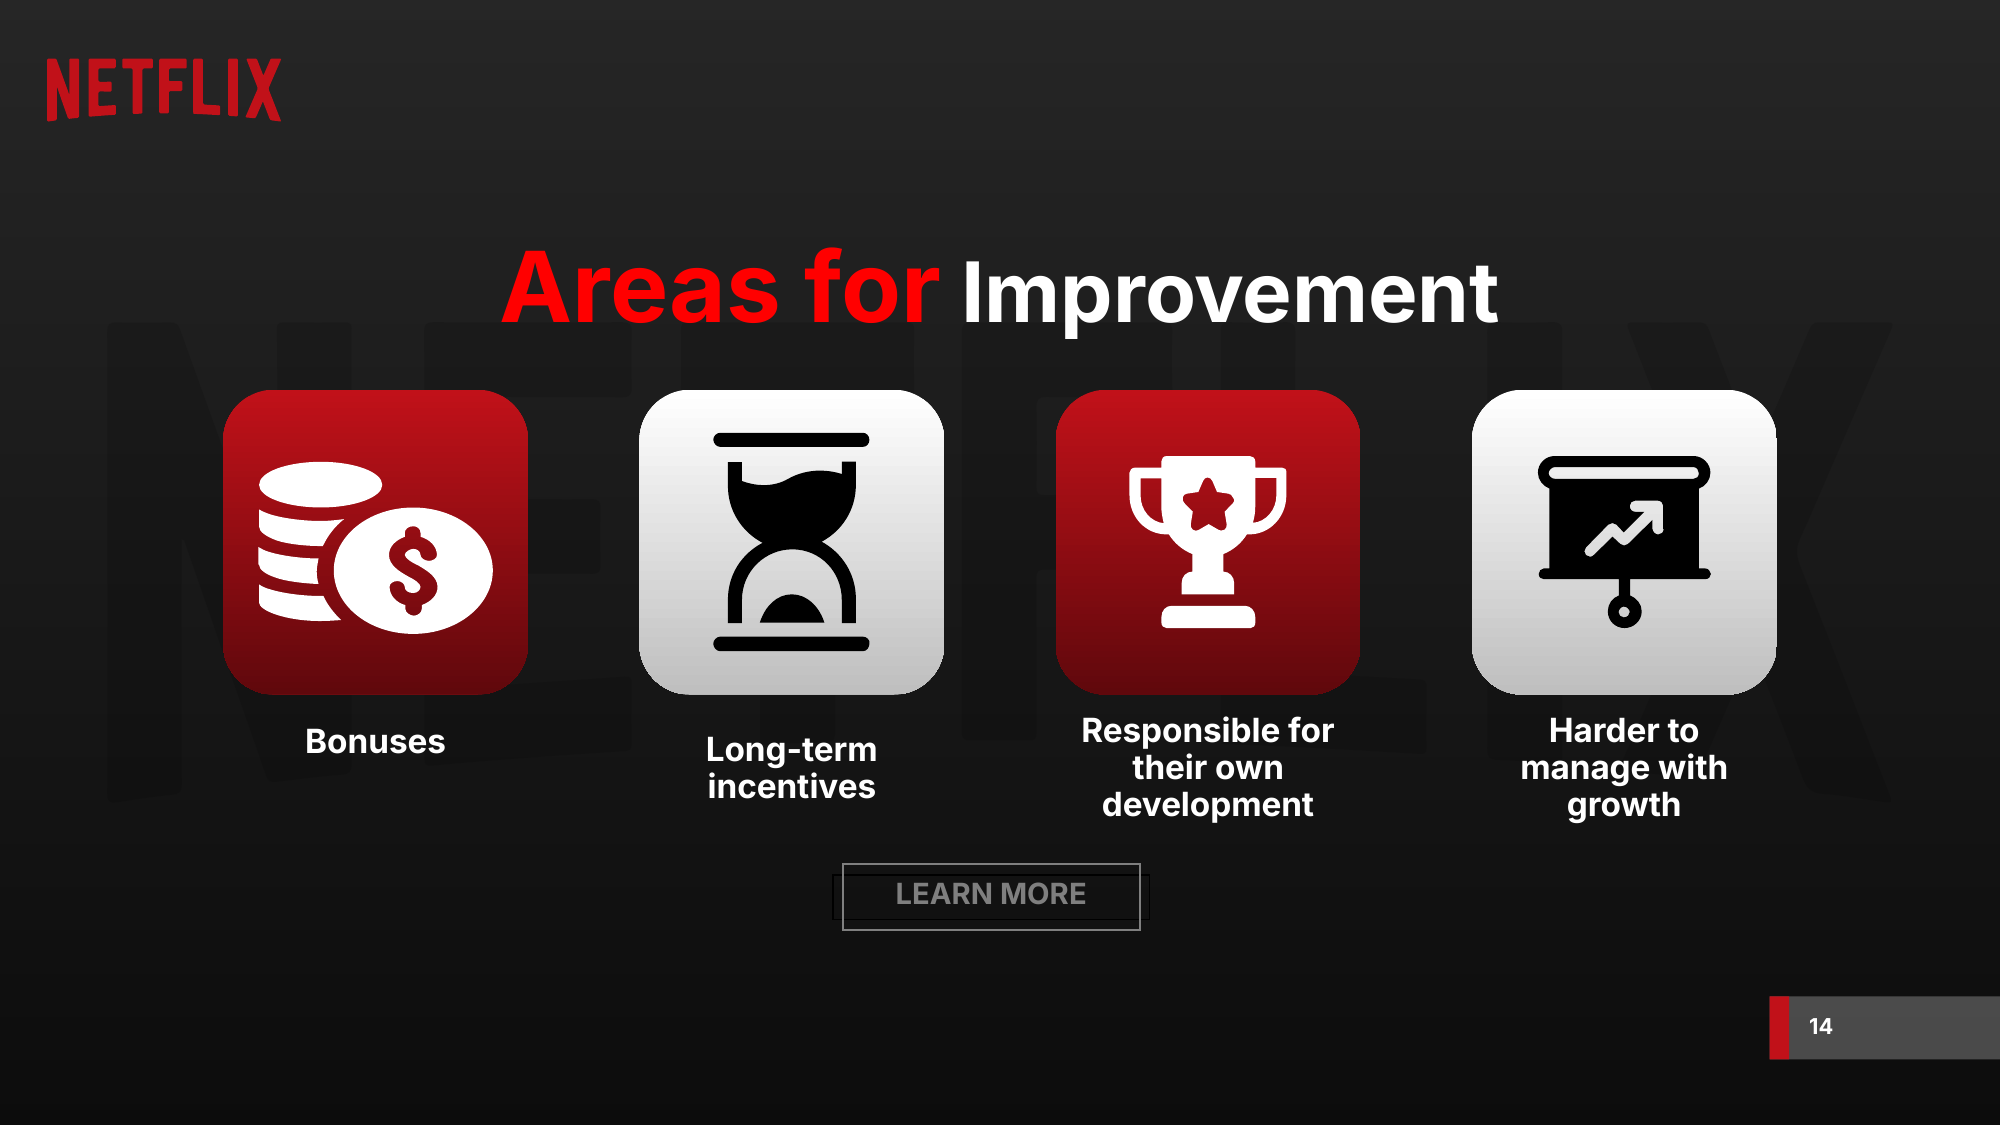

# Areas for Improvement

Harder to manage with growth
Responsible for their own development
Bonuses
Long-term incentives

| LEARN MORE |
| --- |

14